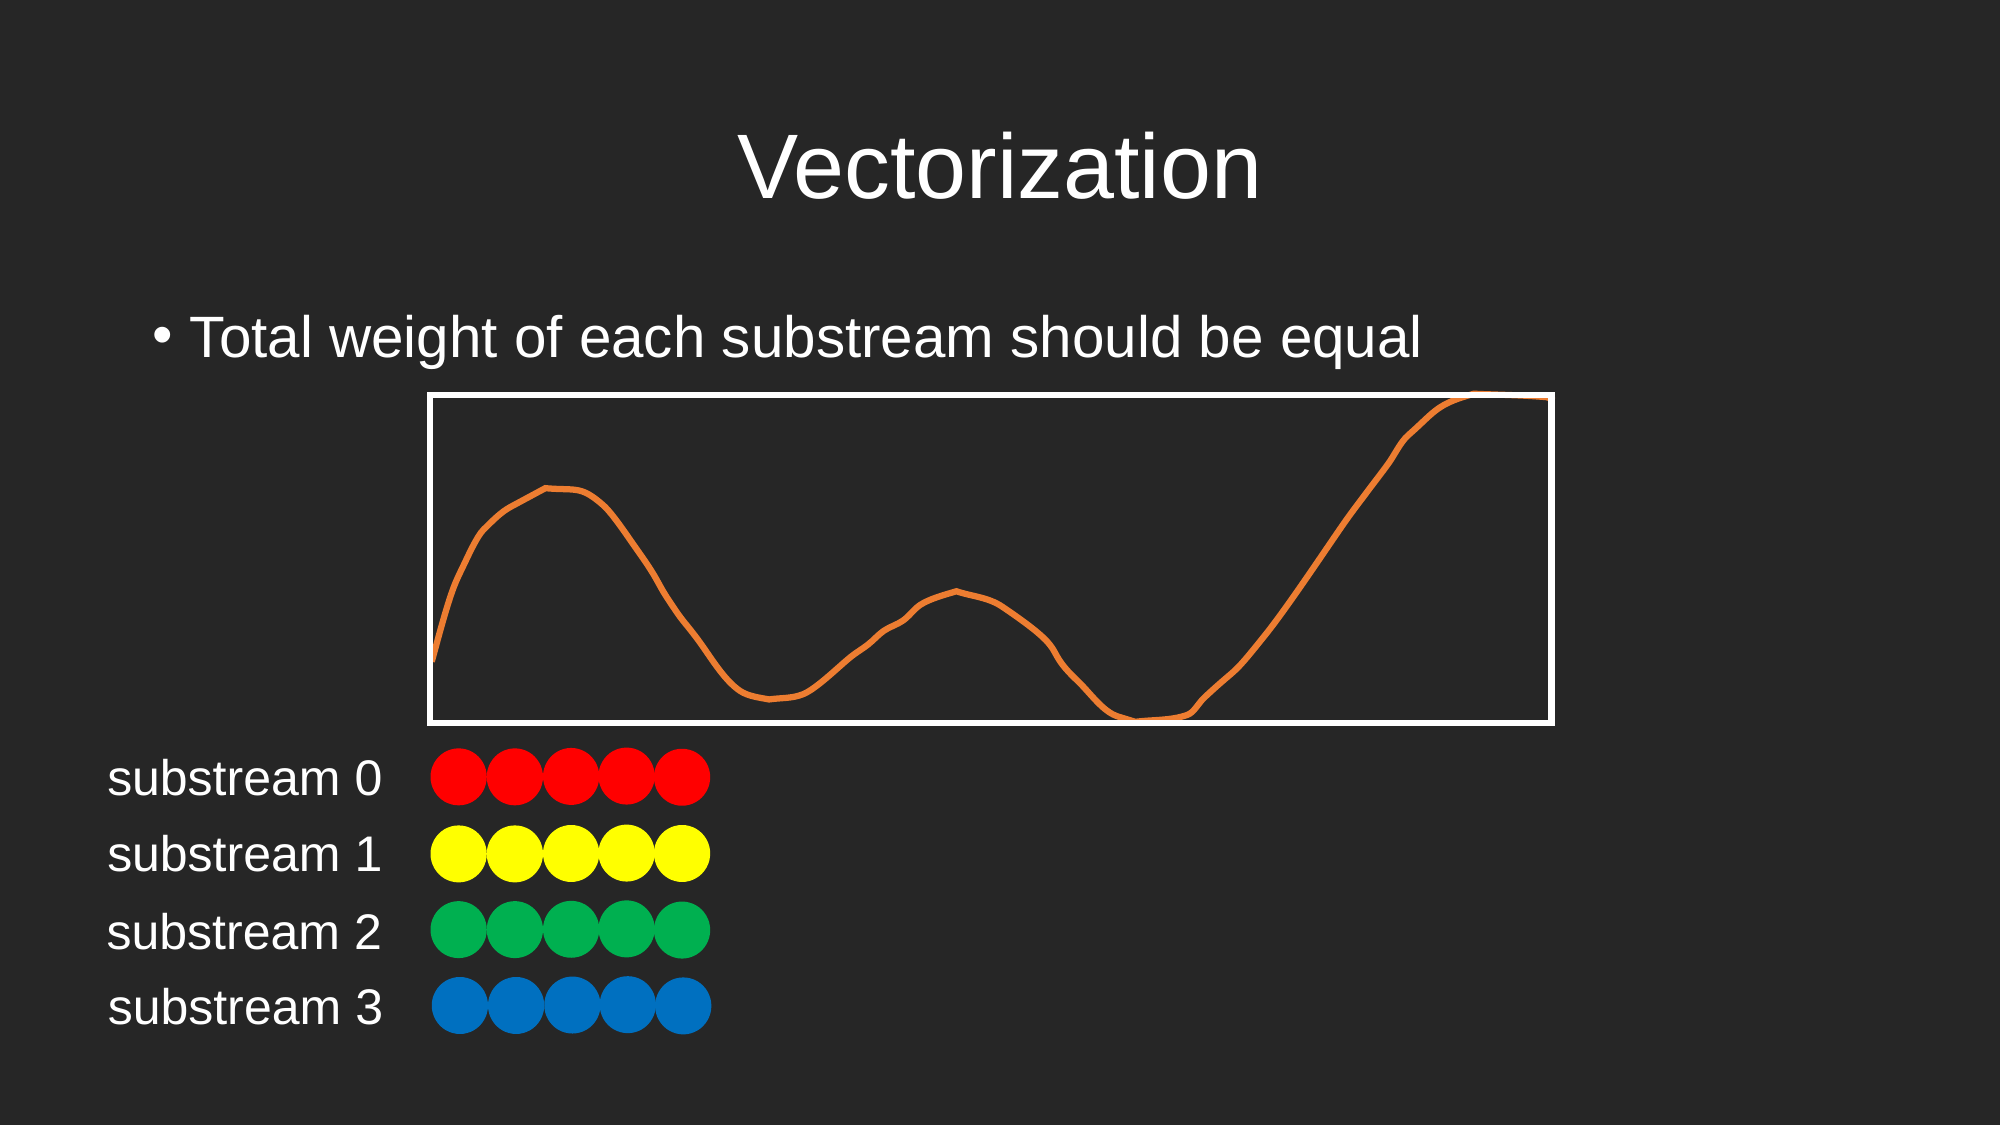

# Vectorization
Total weight of each substream should be equal

substream 0

substream 1

substream 2

substream 3